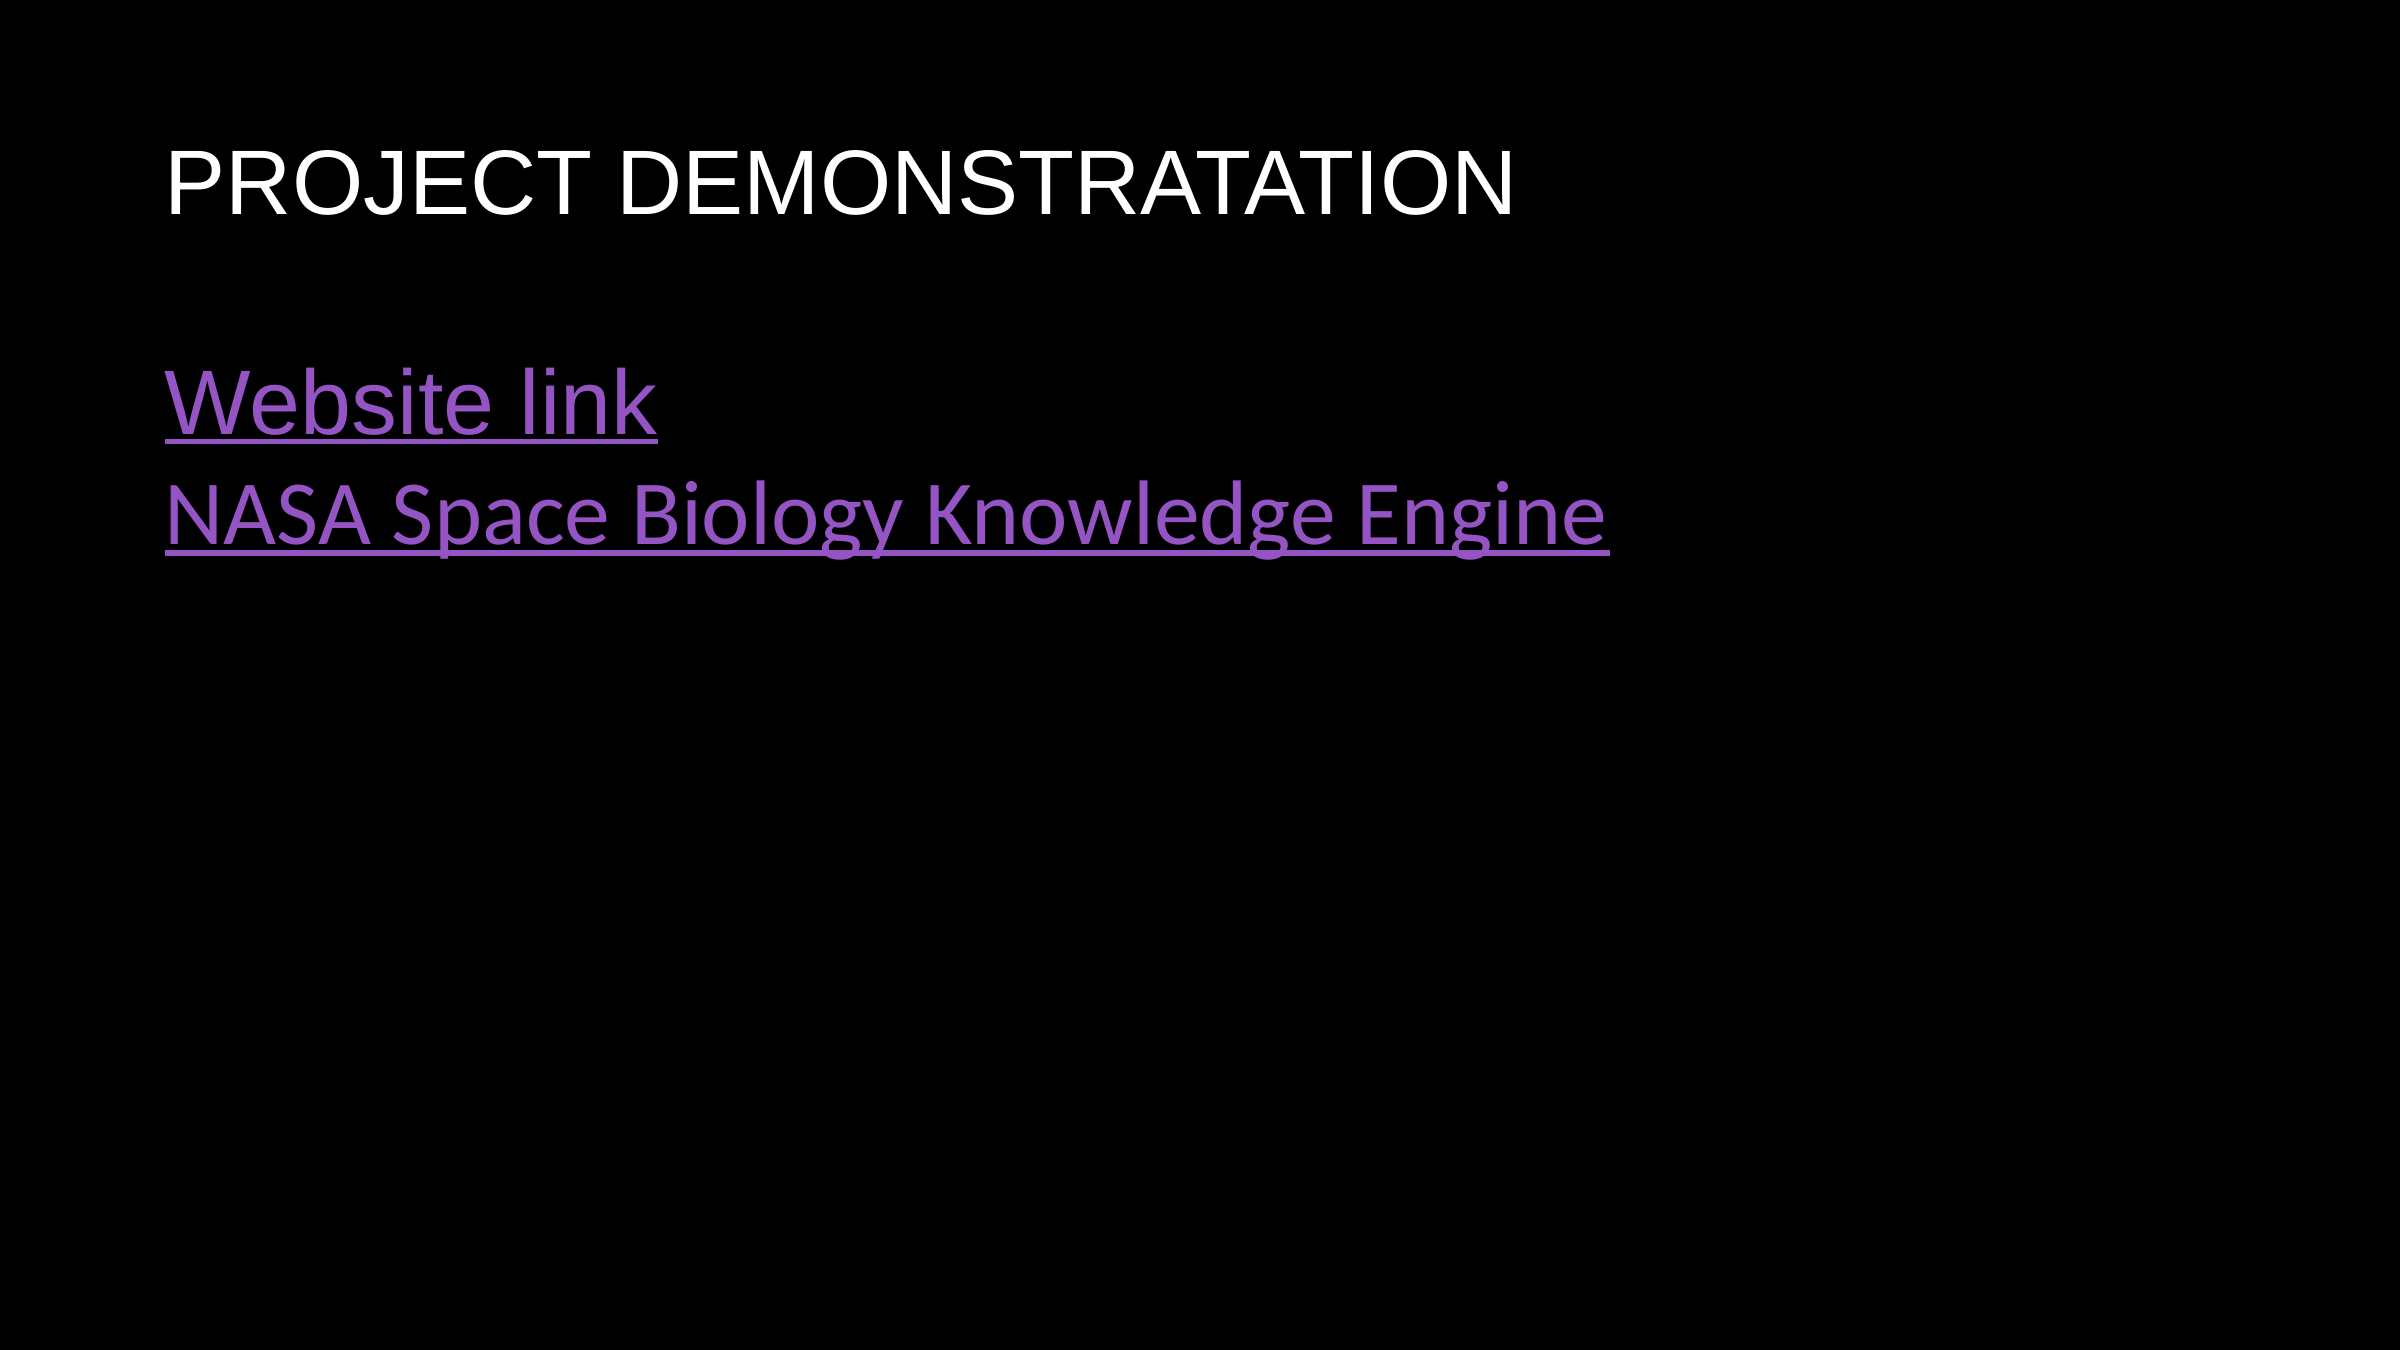

PROJECT DEMONSTRATATION

Website link
NASA Space Biology Knowledge Engine